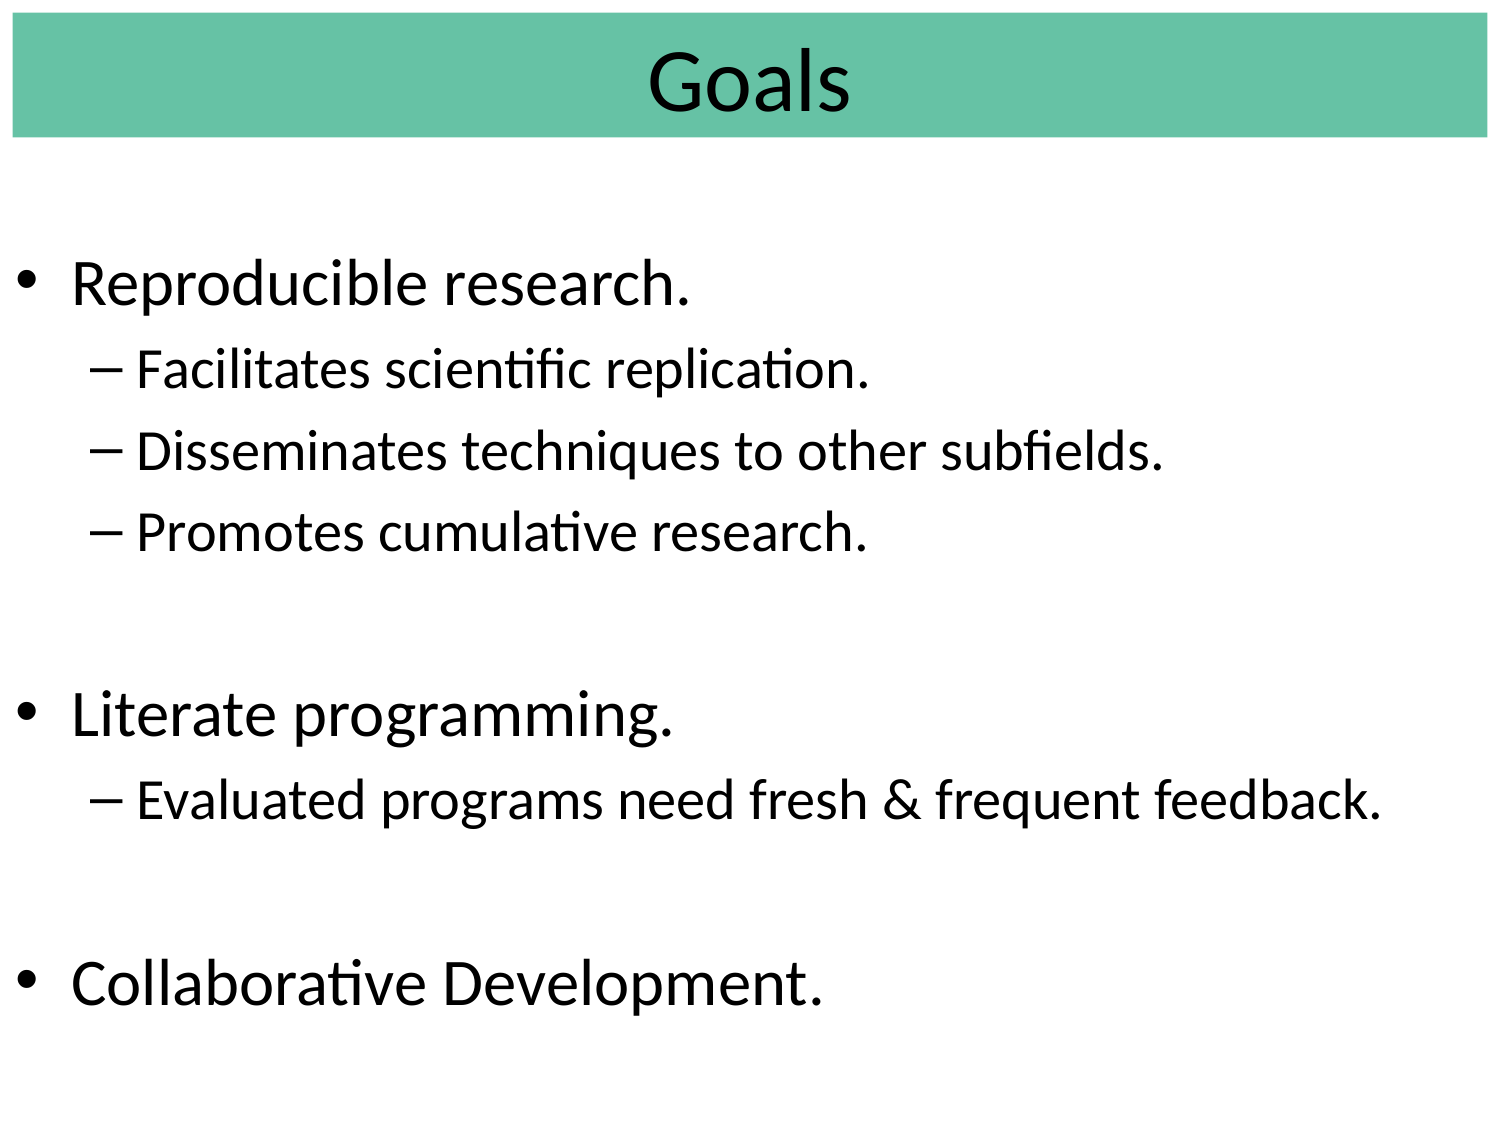

# Goals

Reproducible research.
Facilitates scientific replication.
Disseminates techniques to other subfields.
Promotes cumulative research.

Literate programming.
Evaluated programs need fresh & frequent feedback.

Collaborative Development.